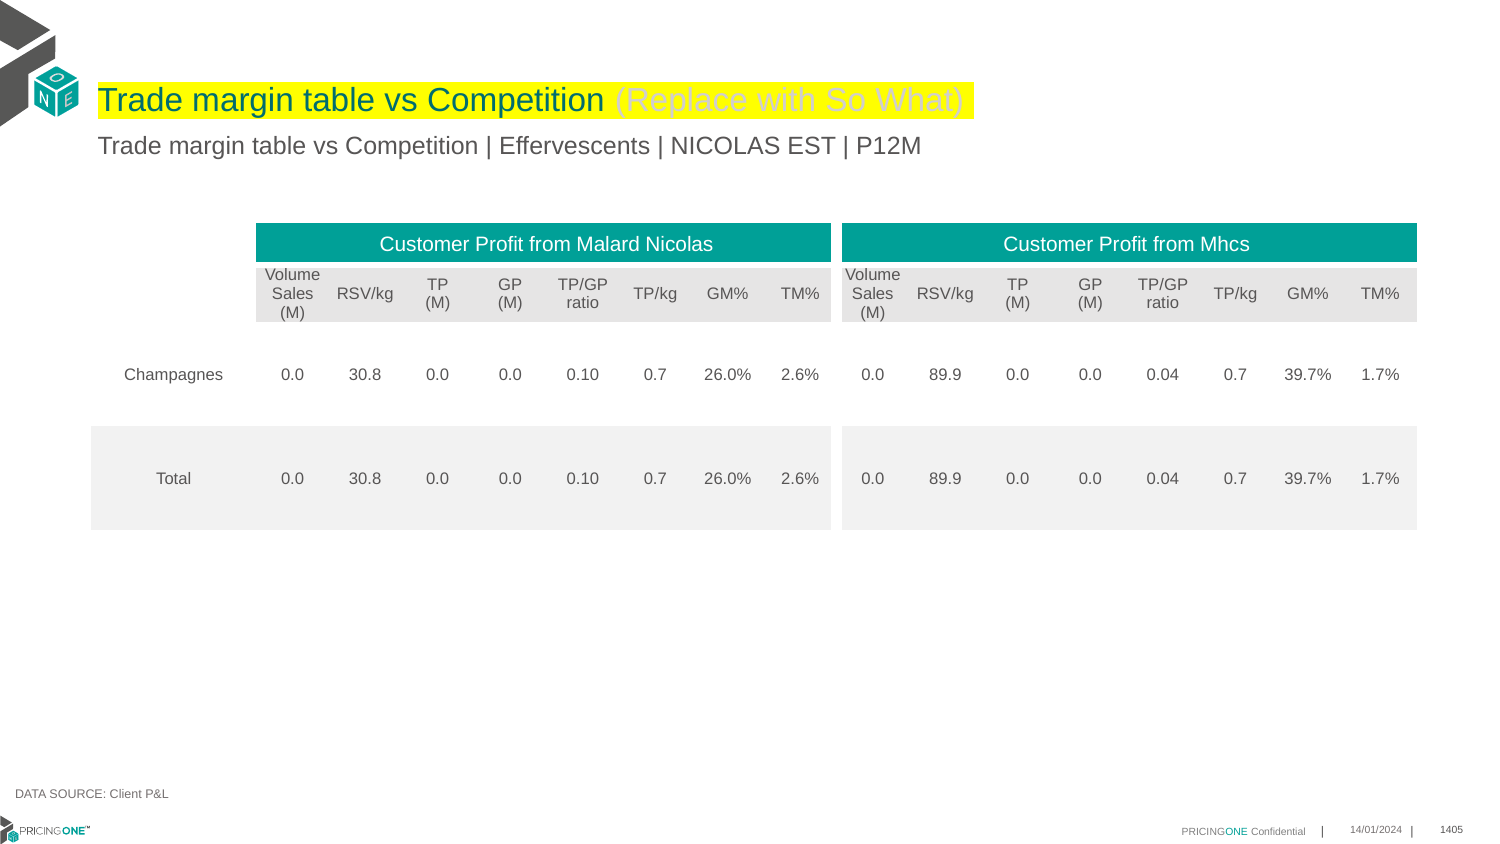

# Trade margin table vs Competition (Replace with So What)
Trade margin table vs Competition | Effervescents | NICOLAS EST | P12M
|  | Customer Profit from Malard Nicolas |  |  |  |  |  |  |  | Customer Profit from Mhcs |  |  |  |  |  |  |  |
| --- | --- | --- | --- | --- | --- | --- | --- | --- | --- | --- | --- | --- | --- | --- | --- | --- |
|  | Volume Sales (M) | RSV/kg | TP (M) | GP (M) | TP/GP ratio | TP/kg | GM% | TM% | Volume Sales (M) | RSV/kg | TP (M) | GP (M) | TP/GP ratio | TP/kg | GM% | TM% |
| Champagnes | 0.0 | 30.8 | 0.0 | 0.0 | 0.10 | 0.7 | 26.0% | 2.6% | 0.0 | 89.9 | 0.0 | 0.0 | 0.04 | 0.7 | 39.7% | 1.7% |
| Total | 0.0 | 30.8 | 0.0 | 0.0 | 0.10 | 0.7 | 26.0% | 2.6% | 0.0 | 89.9 | 0.0 | 0.0 | 0.04 | 0.7 | 39.7% | 1.7% |
DATA SOURCE: Client P&L

14/01/2024
1405